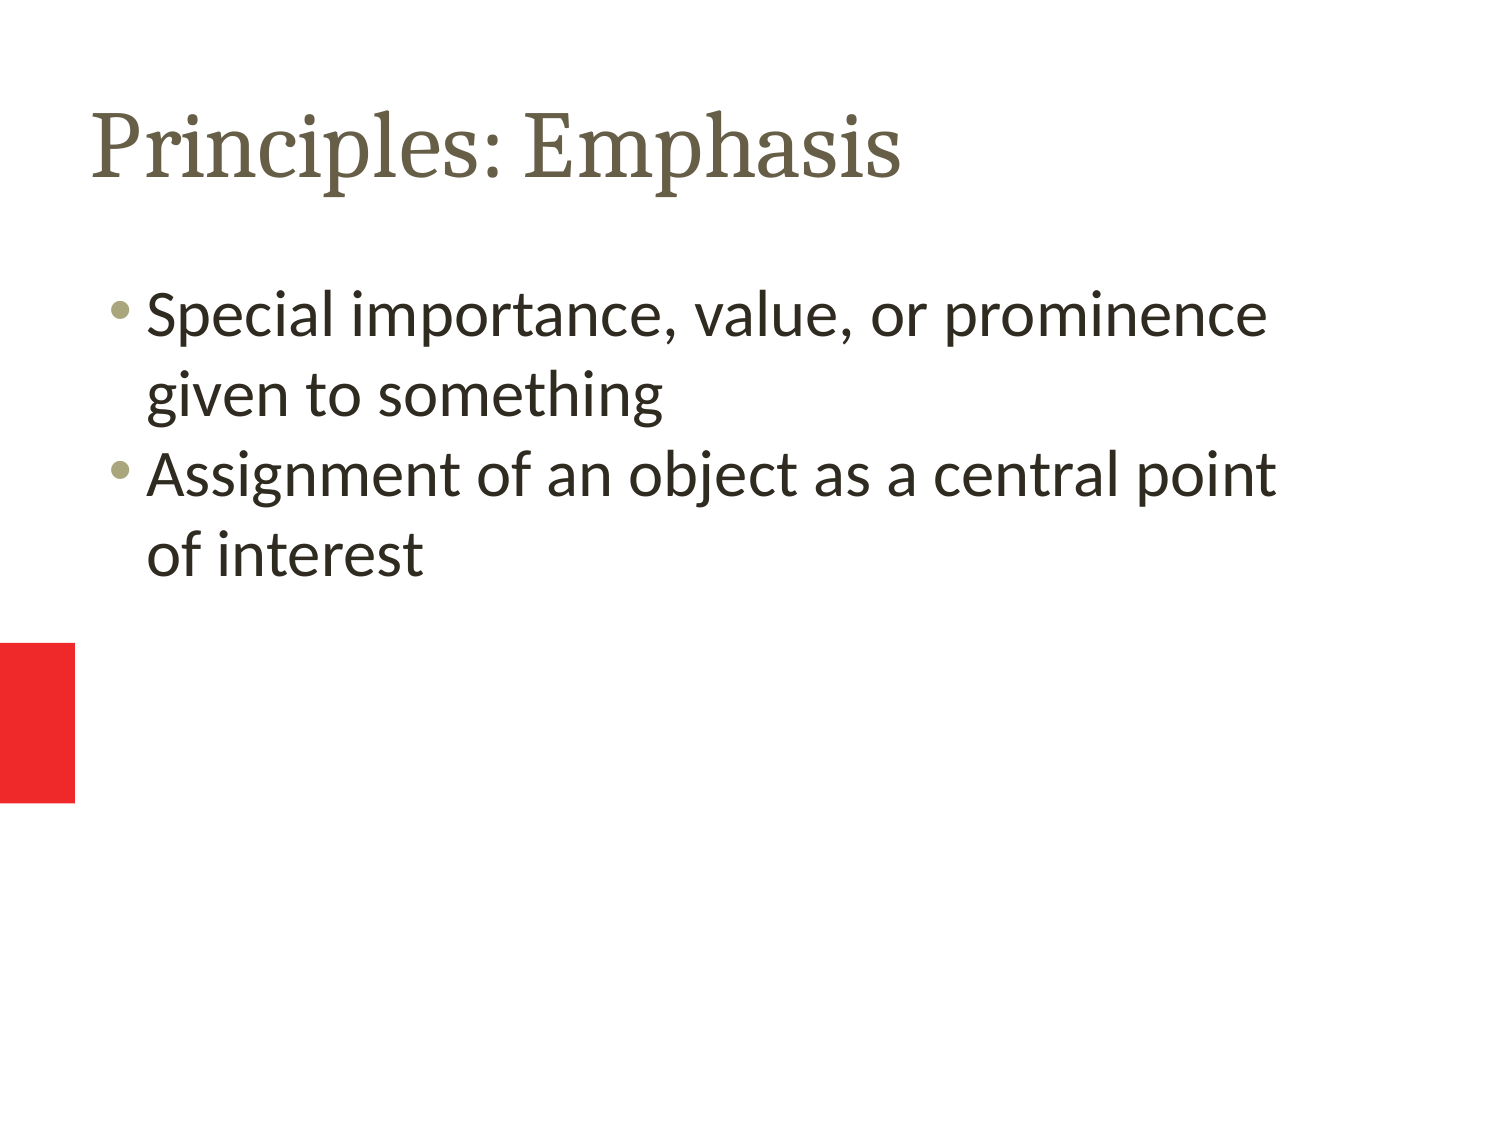

Principles: Emphasis
Special importance, value, or prominence given to something
Assignment of an object as a central point of interest